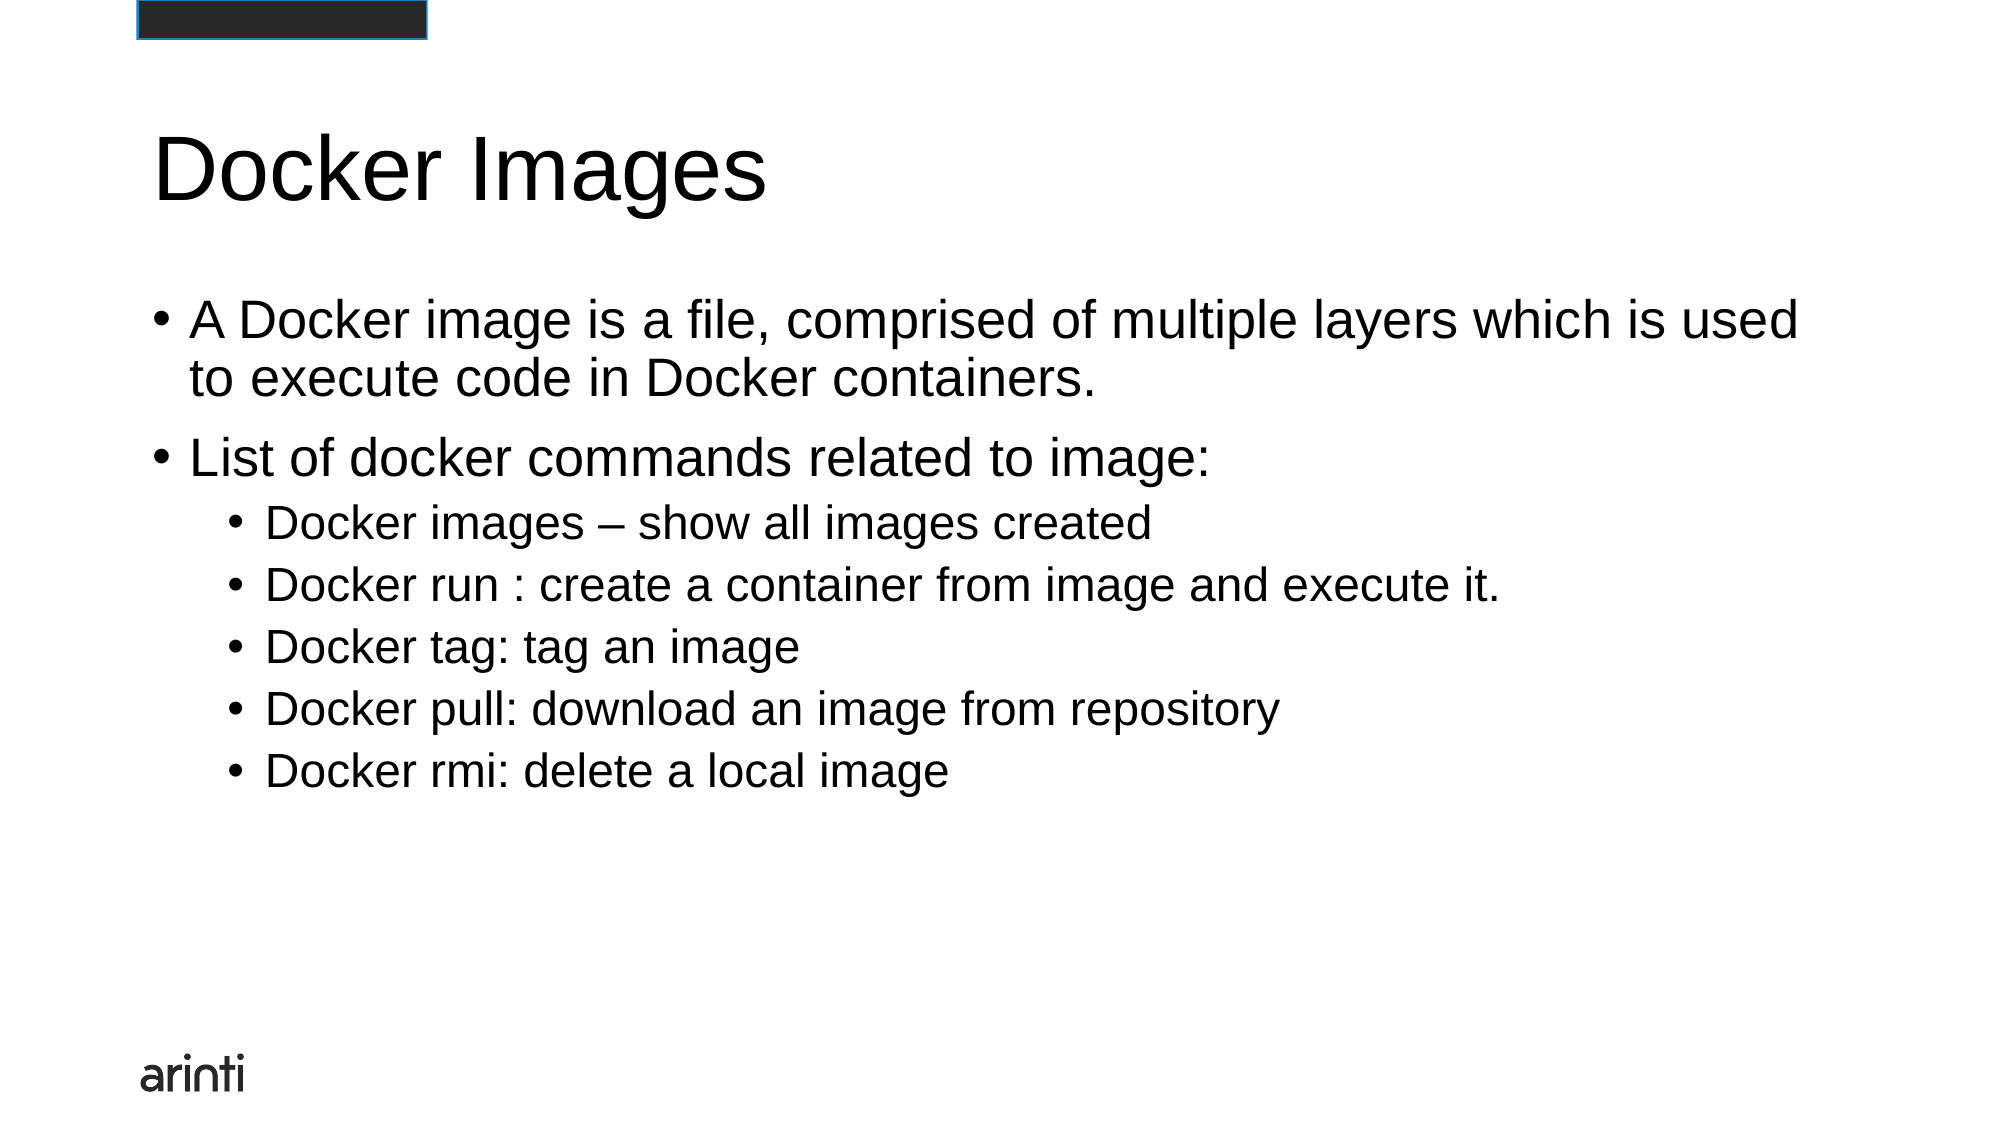

# Docker Images
A Docker image is a file, comprised of multiple layers which is used to execute code in Docker containers.
List of docker commands related to image:
Docker images – show all images created
Docker run : create a container from image and execute it.
Docker tag: tag an image
Docker pull: download an image from repository
Docker rmi: delete a local image